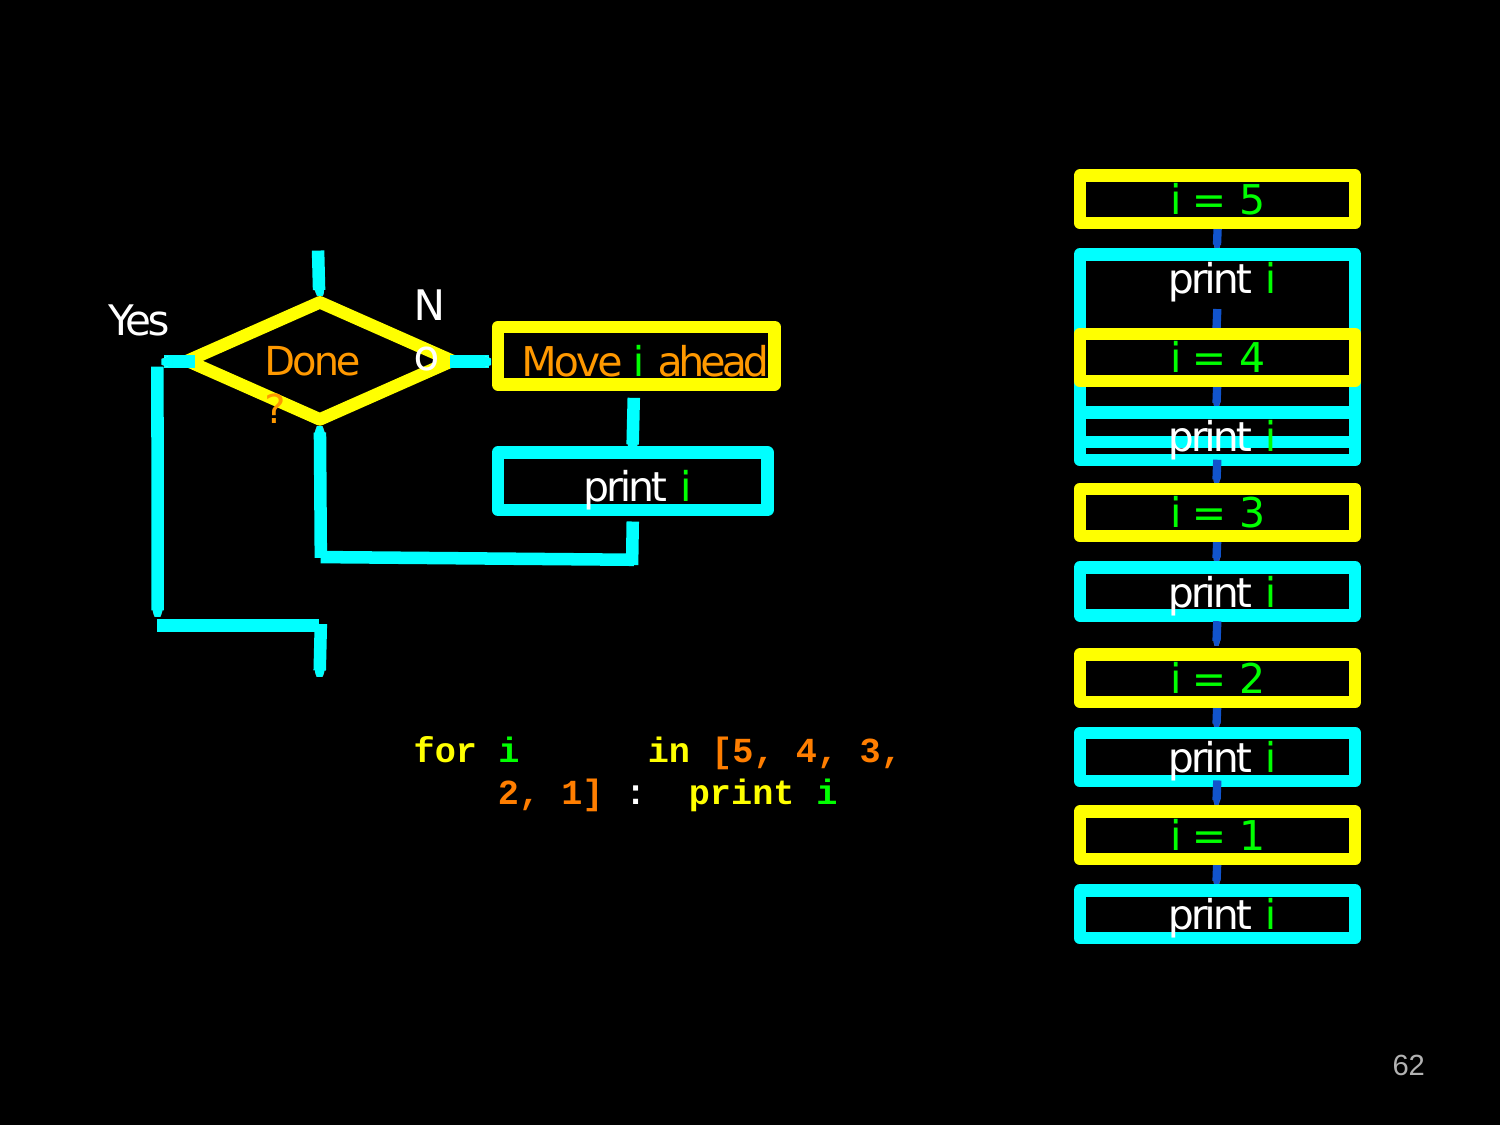

i =    5

# print i
No

Yes

Move i ahead
i =    4
Done?

print i

print i

i =    3

print i

i =    2

for i	in [5, 4, 3, 2, 1] :  print i
print i

i =    1

print i
62